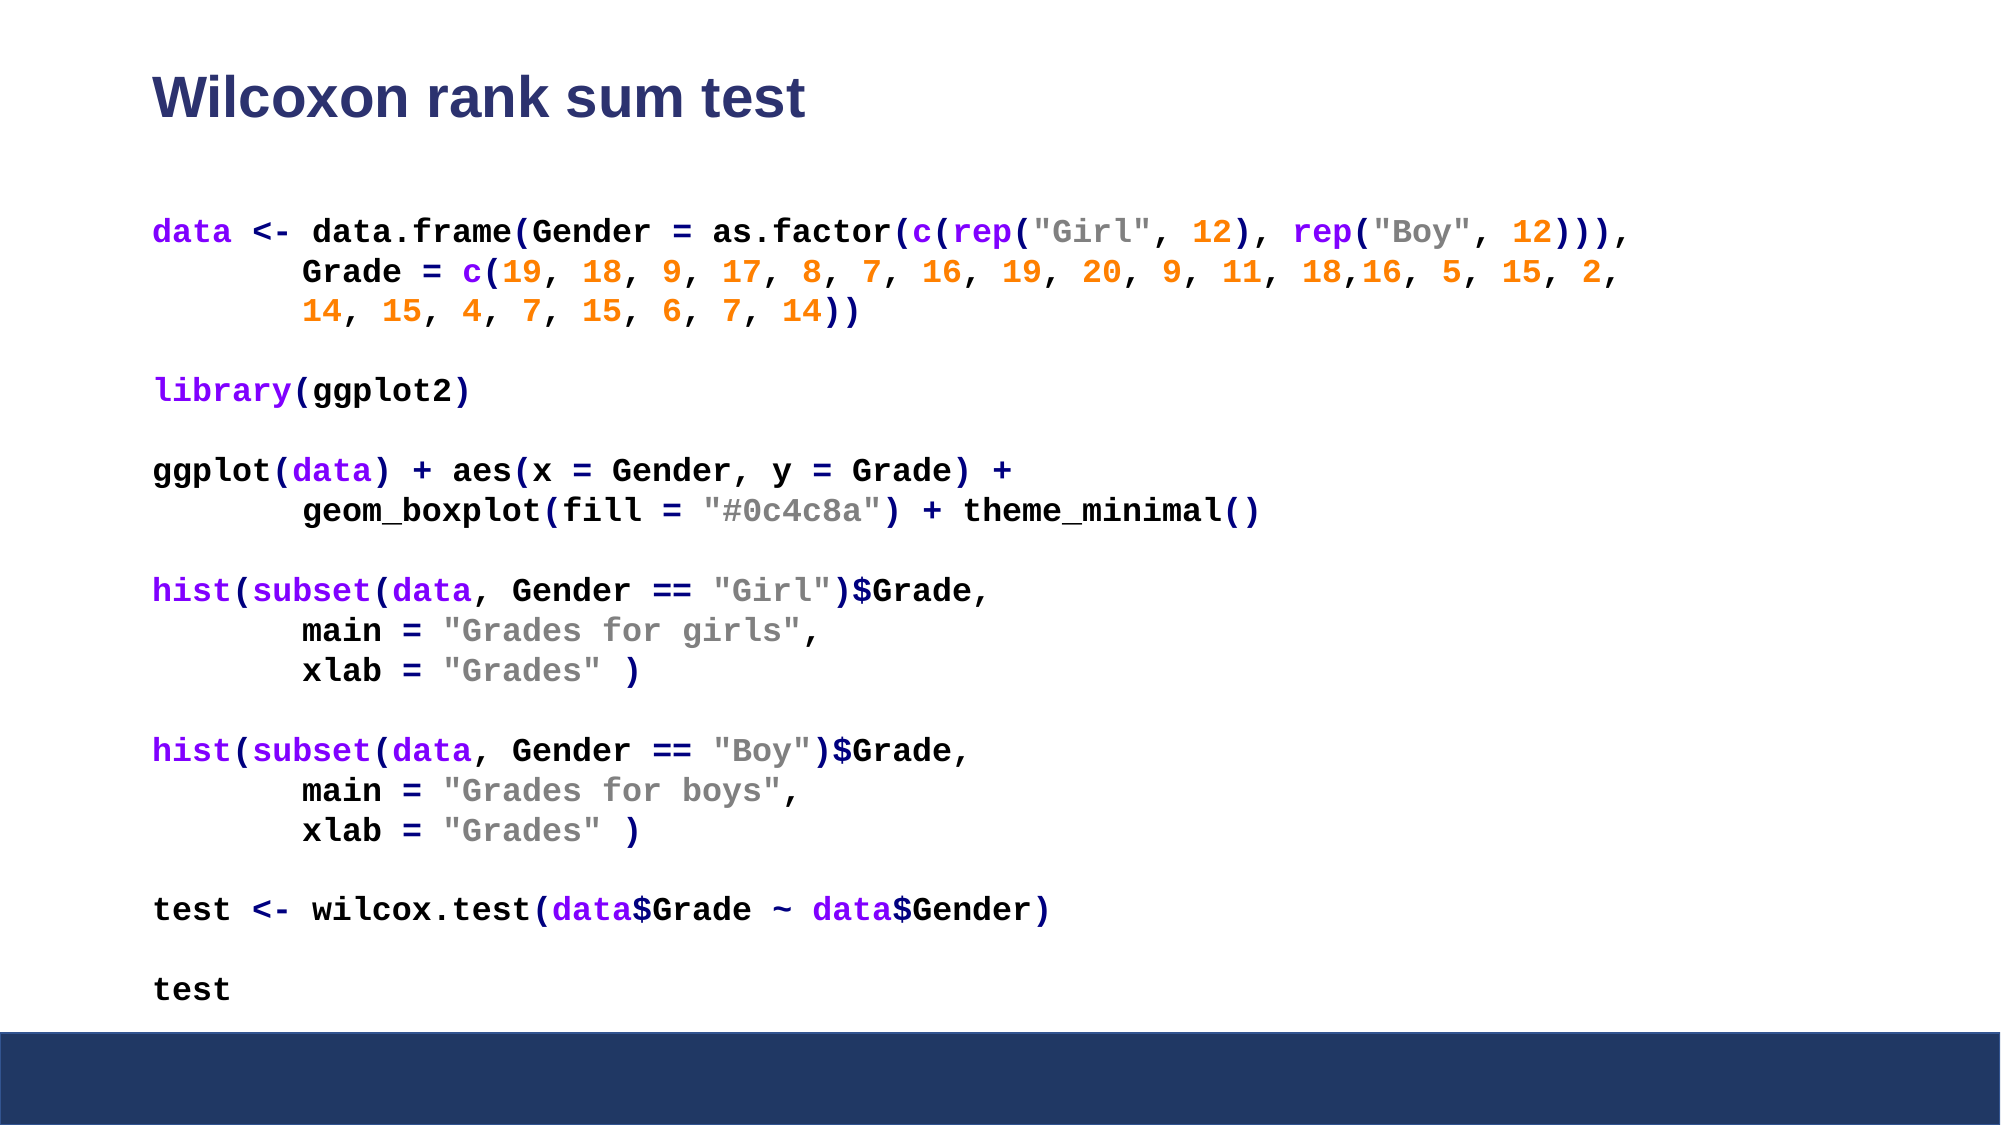

Wilcoxon rank sum test
data <- data.frame(Gender = as.factor(c(rep("Girl", 12), rep("Boy", 12))),
	Grade = c(19, 18, 9, 17, 8, 7, 16, 19, 20, 9, 11, 18,16, 5, 15, 2,
	14, 15, 4, 7, 15, 6, 7, 14))

library(ggplot2)

ggplot(data) + aes(x = Gender, y = Grade) +
	geom_boxplot(fill = "#0c4c8a") + theme_minimal()

hist(subset(data, Gender == "Girl")$Grade,
	main = "Grades for girls",
	xlab = "Grades" )

hist(subset(data, Gender == "Boy")$Grade,
	main = "Grades for boys",
	xlab = "Grades" )

test <- wilcox.test(data$Grade ~ data$Gender)

test
61